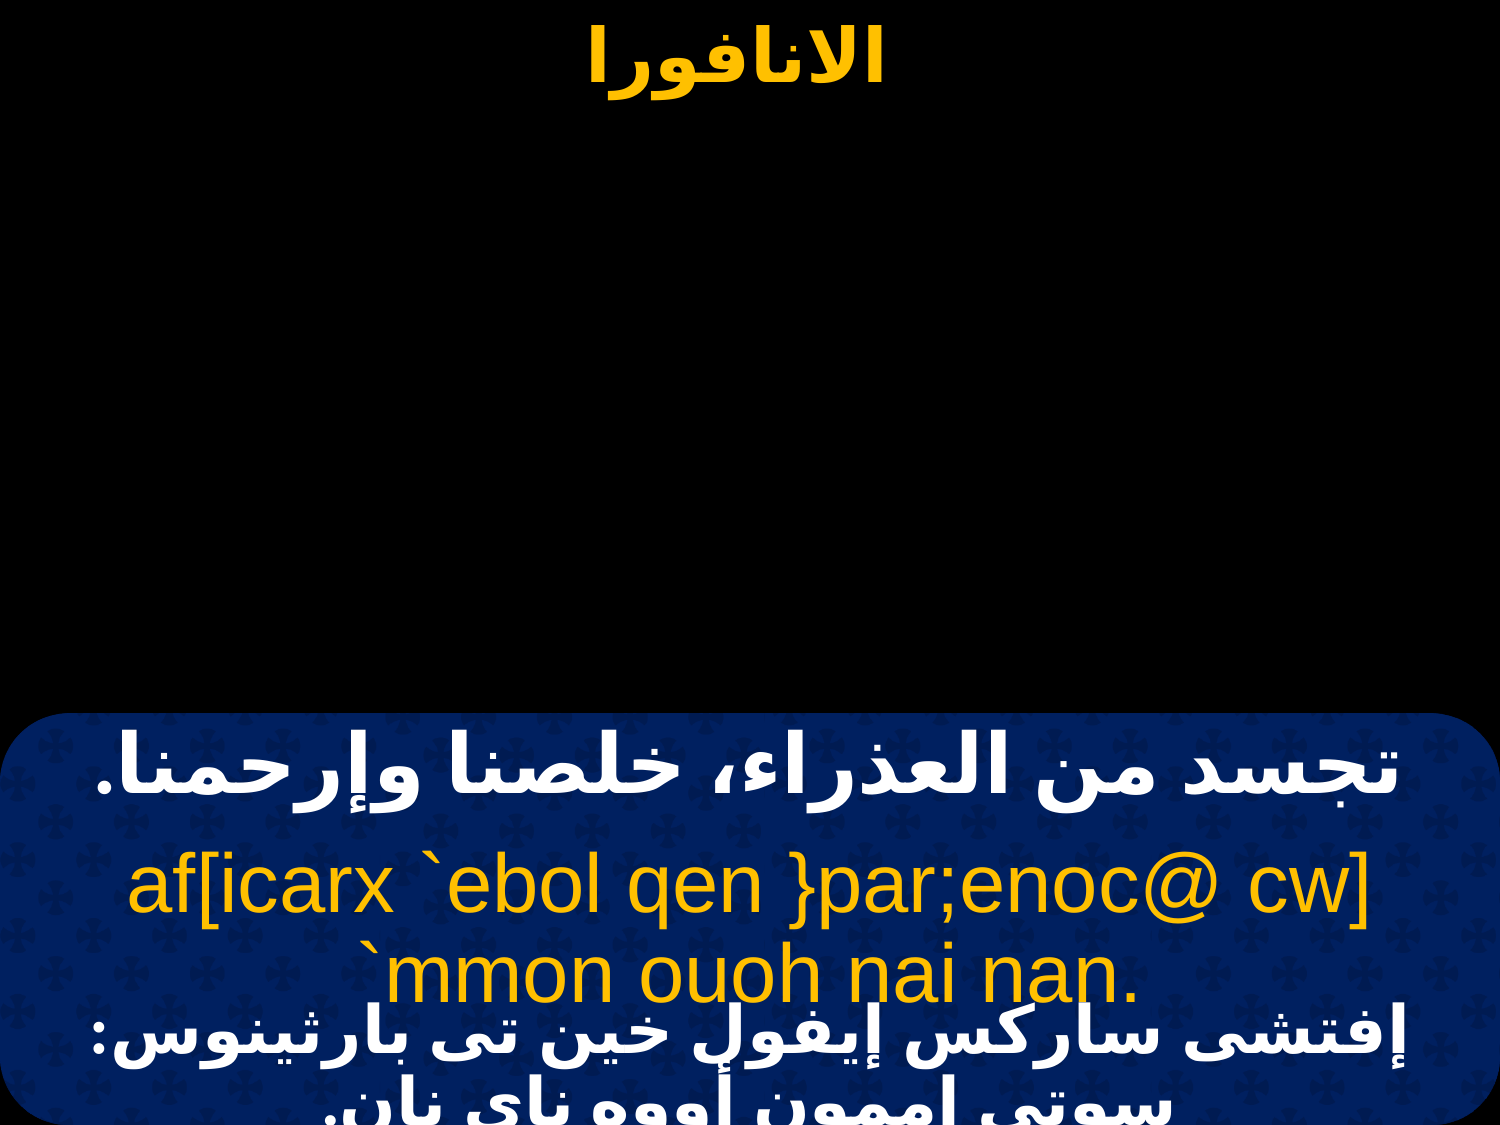

# تجسد من العذراء، خلصنا وإرحمنا.
af[icarx `ebol qen }par;enoc@ cw] `mmon ouoh nai nan.
إفتشى ساركس إيفول خين تى بارثينوس: سوتى إممون أووه ناى نان.